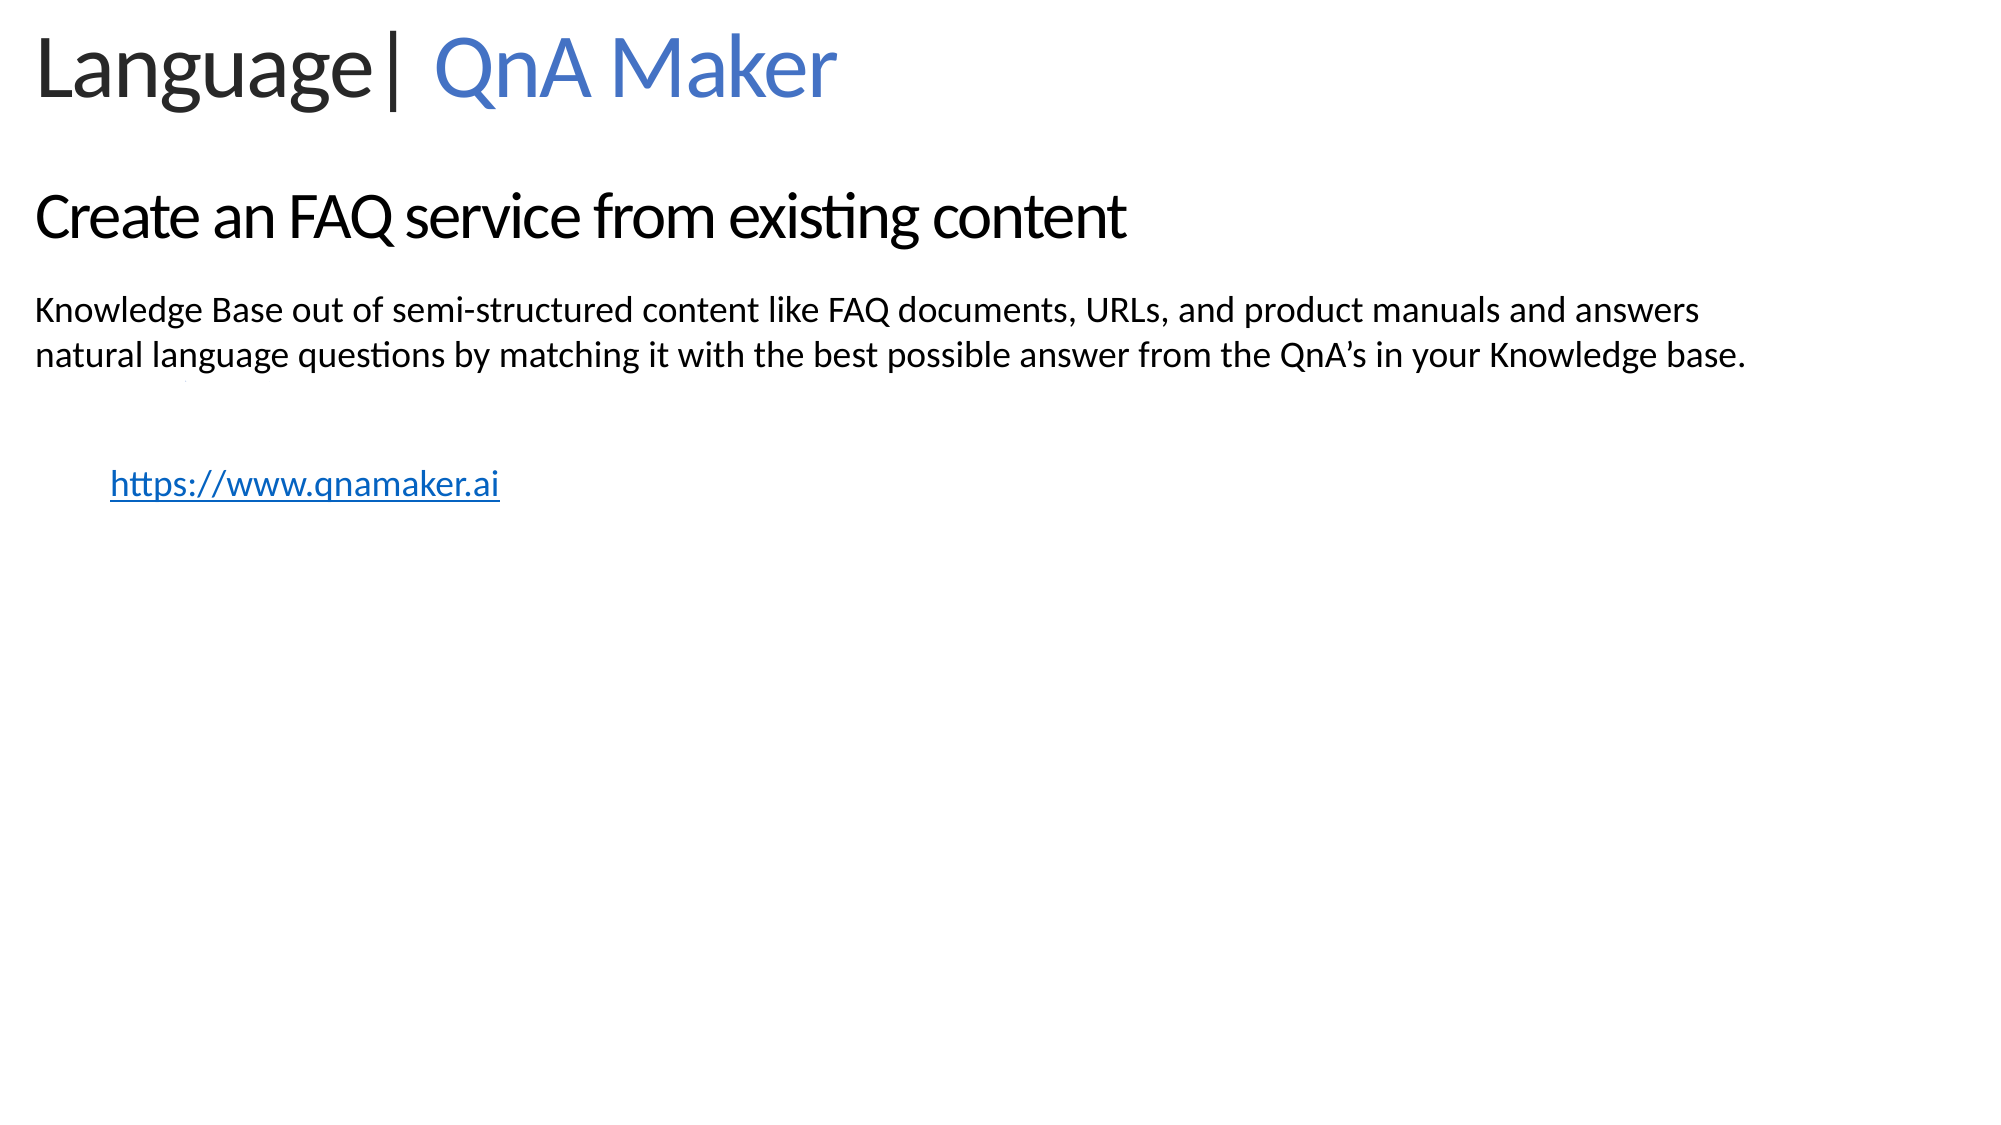

Language| QnA Maker

Create an FAQ service from existing content

.
Knowledge Base out of semi-structured content like FAQ documents, URLs, and product manuals and answers natural language questions by matching it with the best possible answer from the QnA’s in your Knowledge base.

https://www.qnamaker.ai